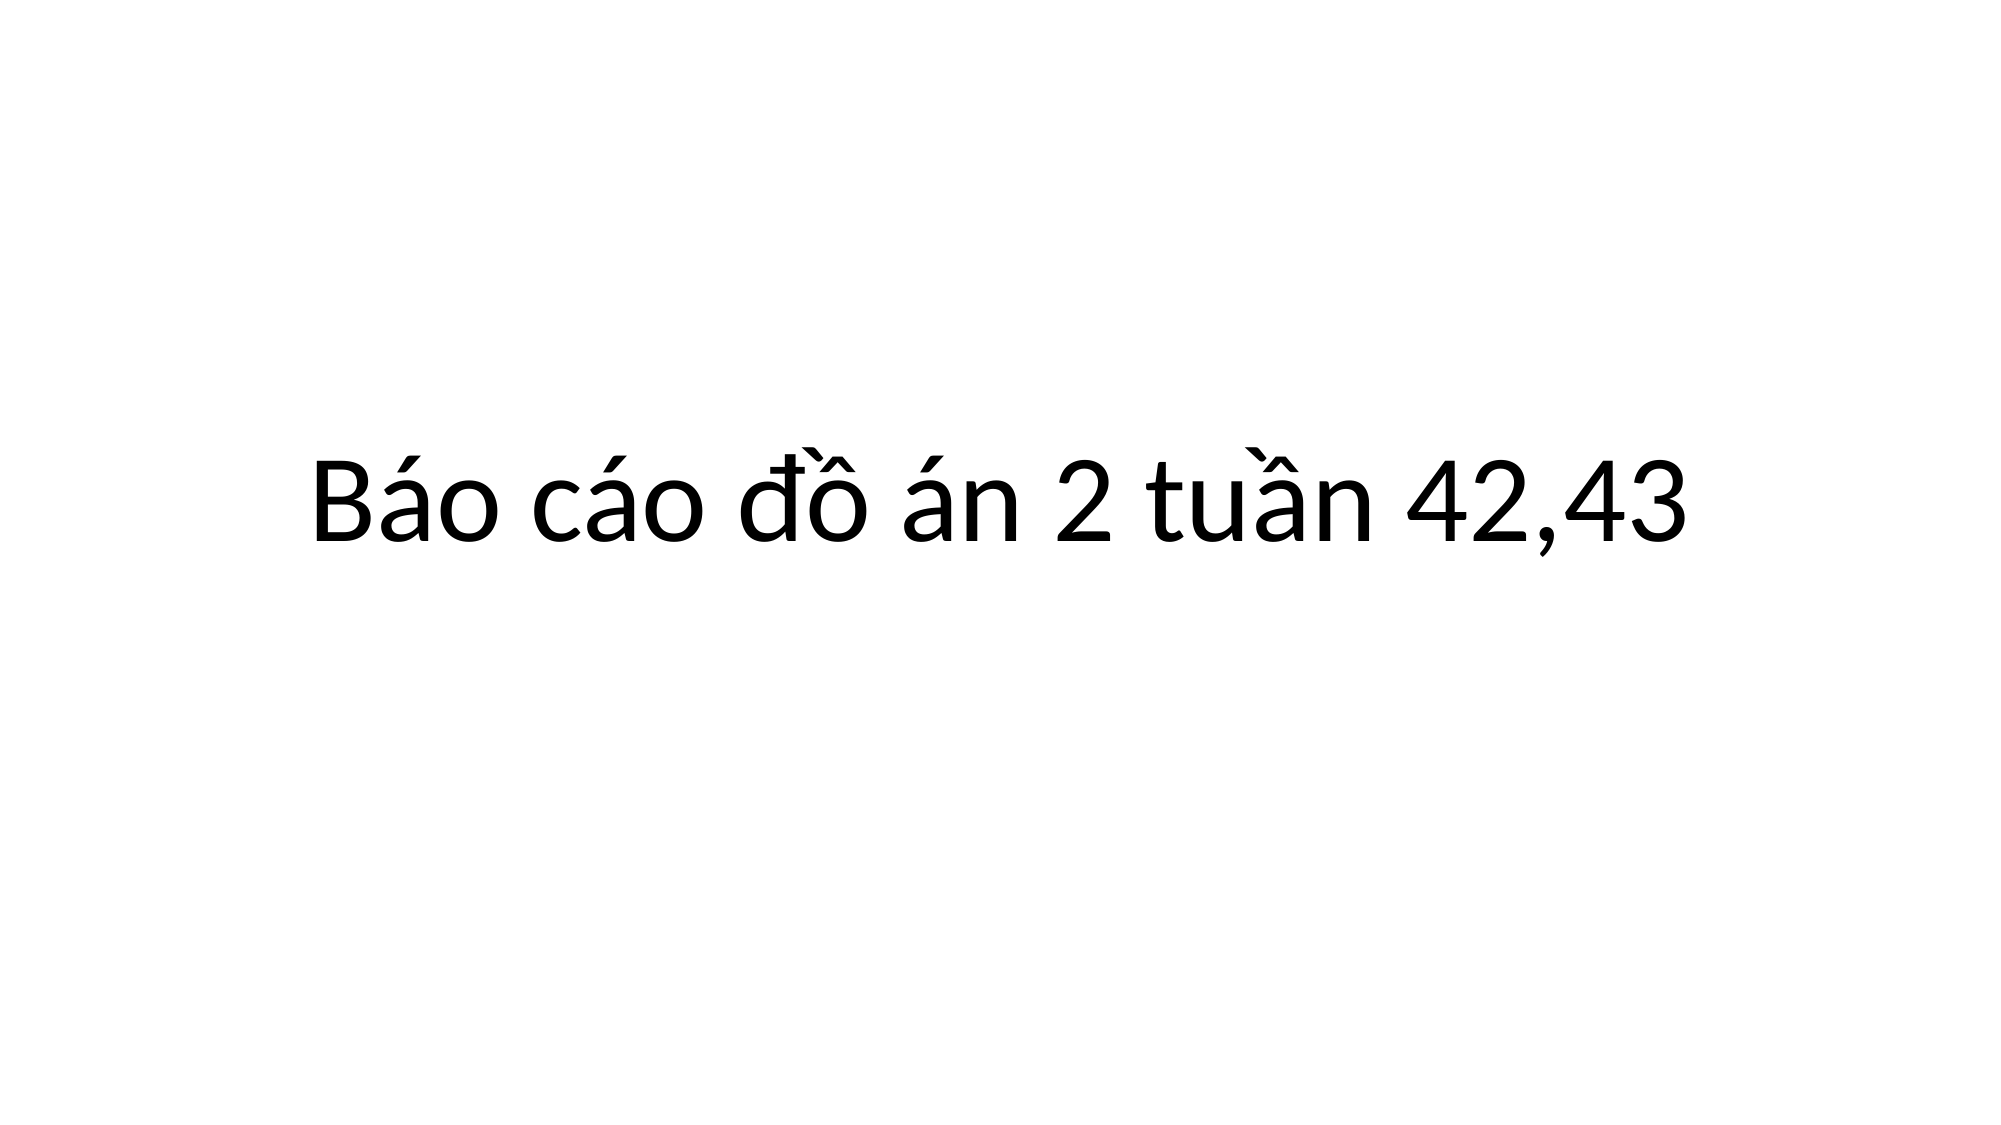

# Báo cáo đồ án 2 tuần 42,43